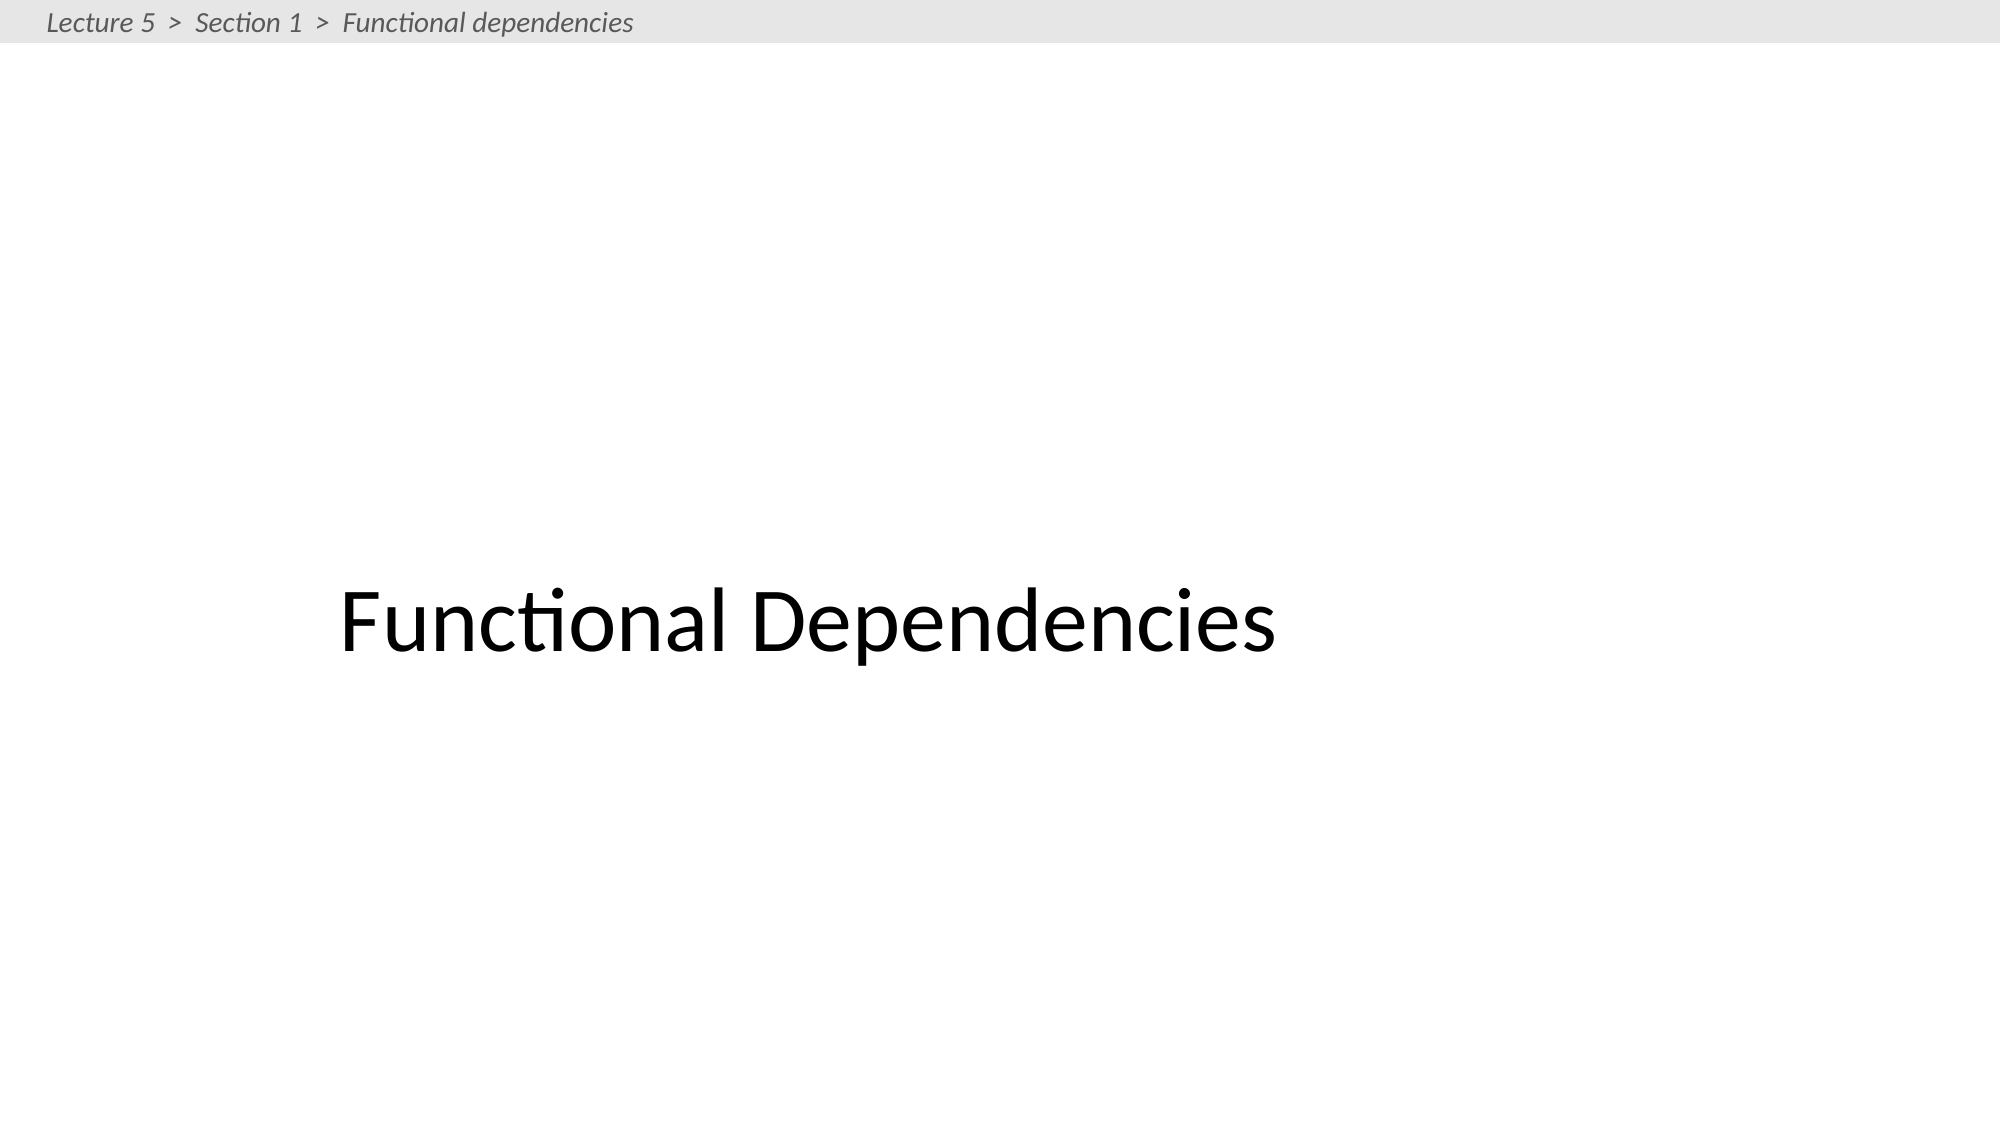

Lecture 5  >  Section 1  >  Functional dependencies
# Functional Dependencies